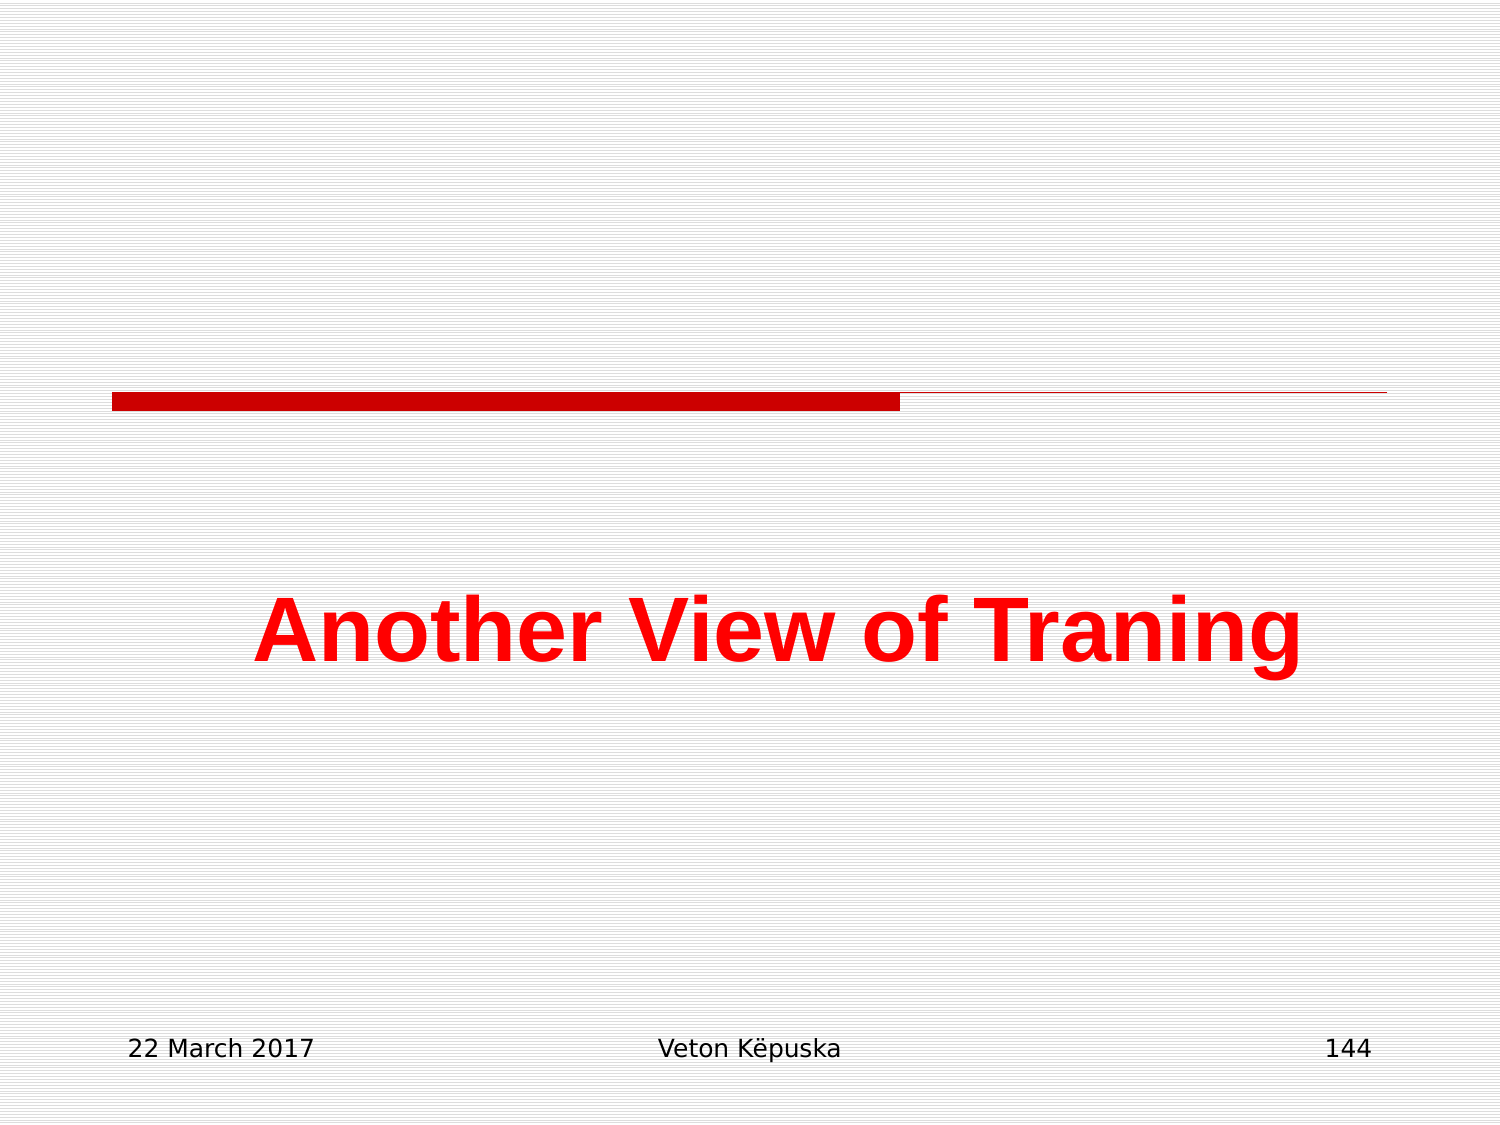

#
Another View of Traning
22 March 2017
Veton Këpuska
144